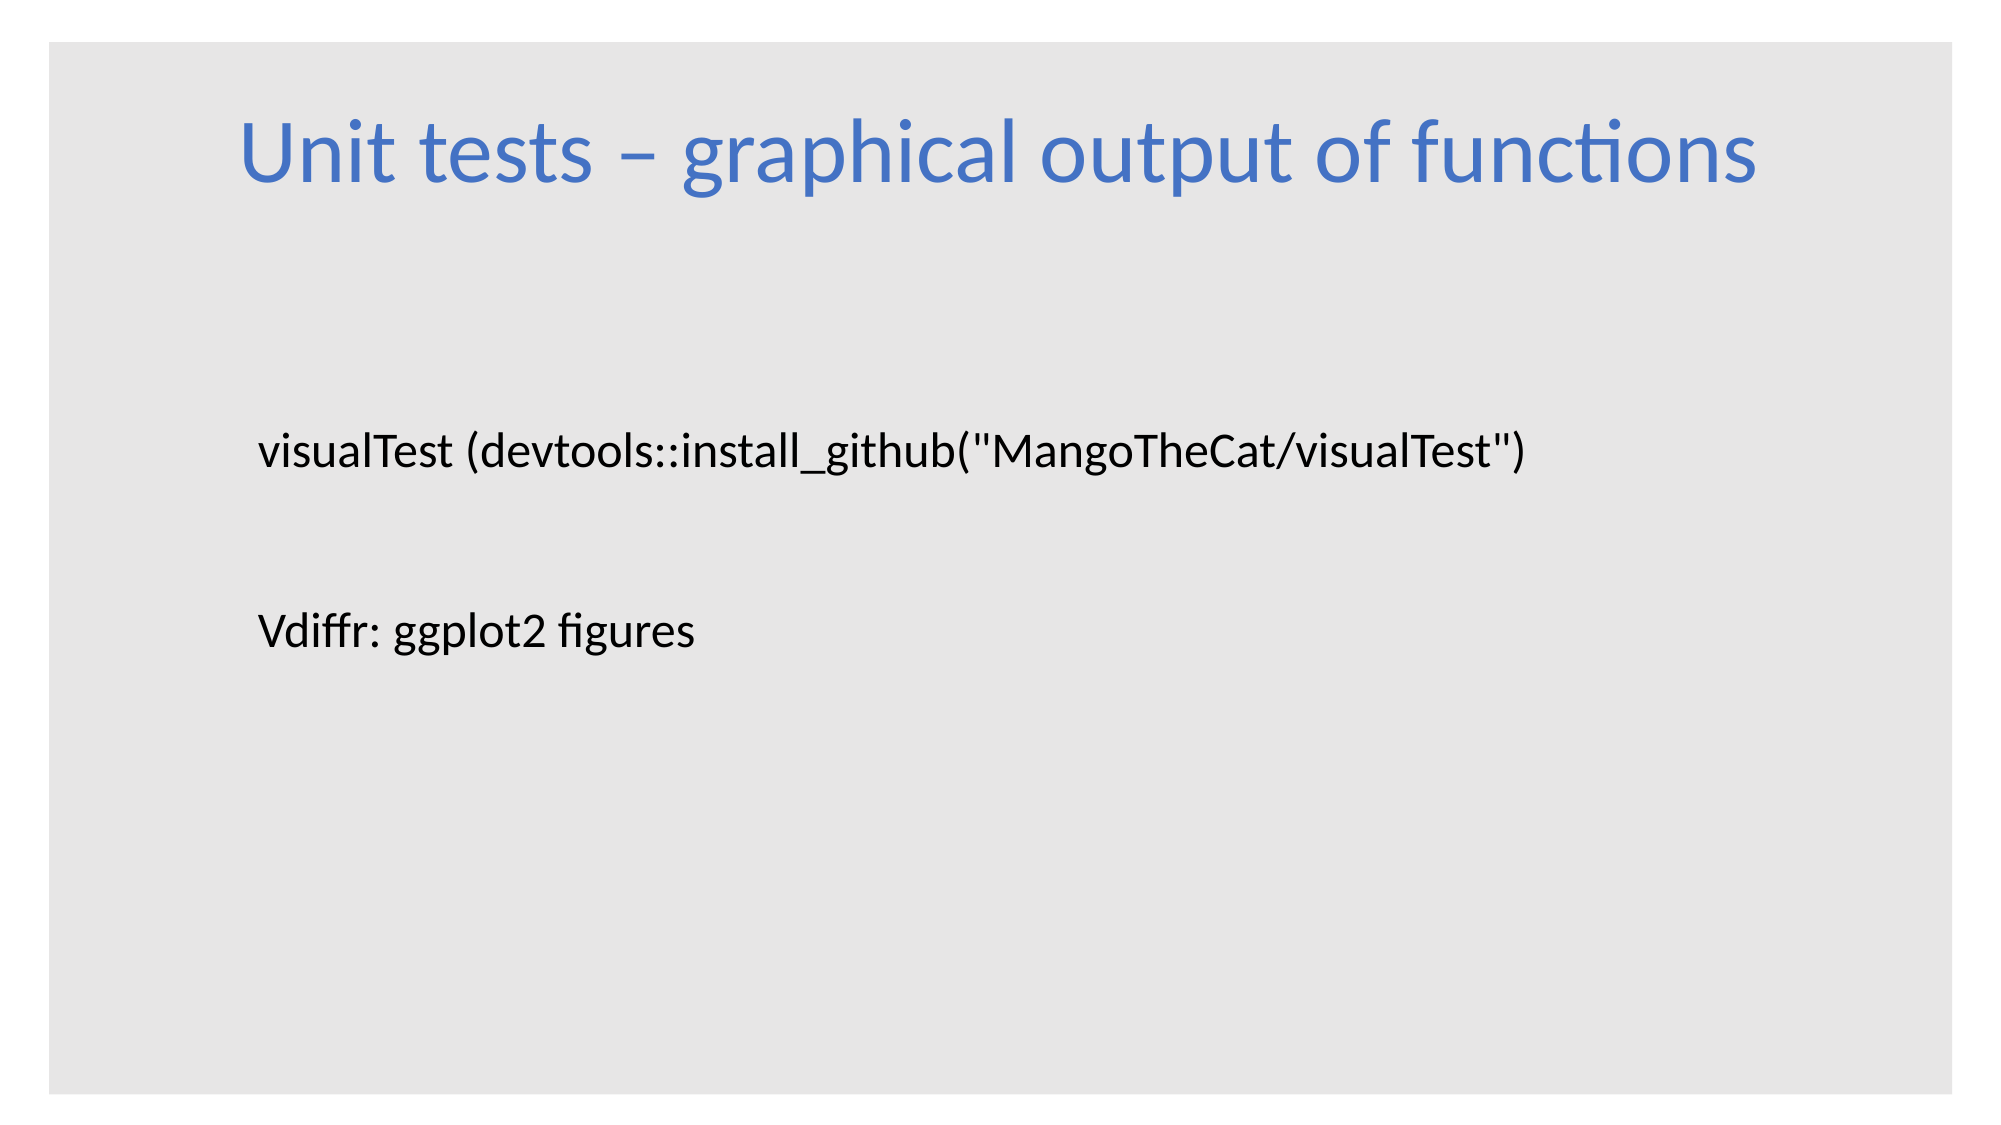

# Unit tests – graphical output of functions
visualTest (devtools::install_github("MangoTheCat/visualTest")

Vdiffr: ggplot2 figures